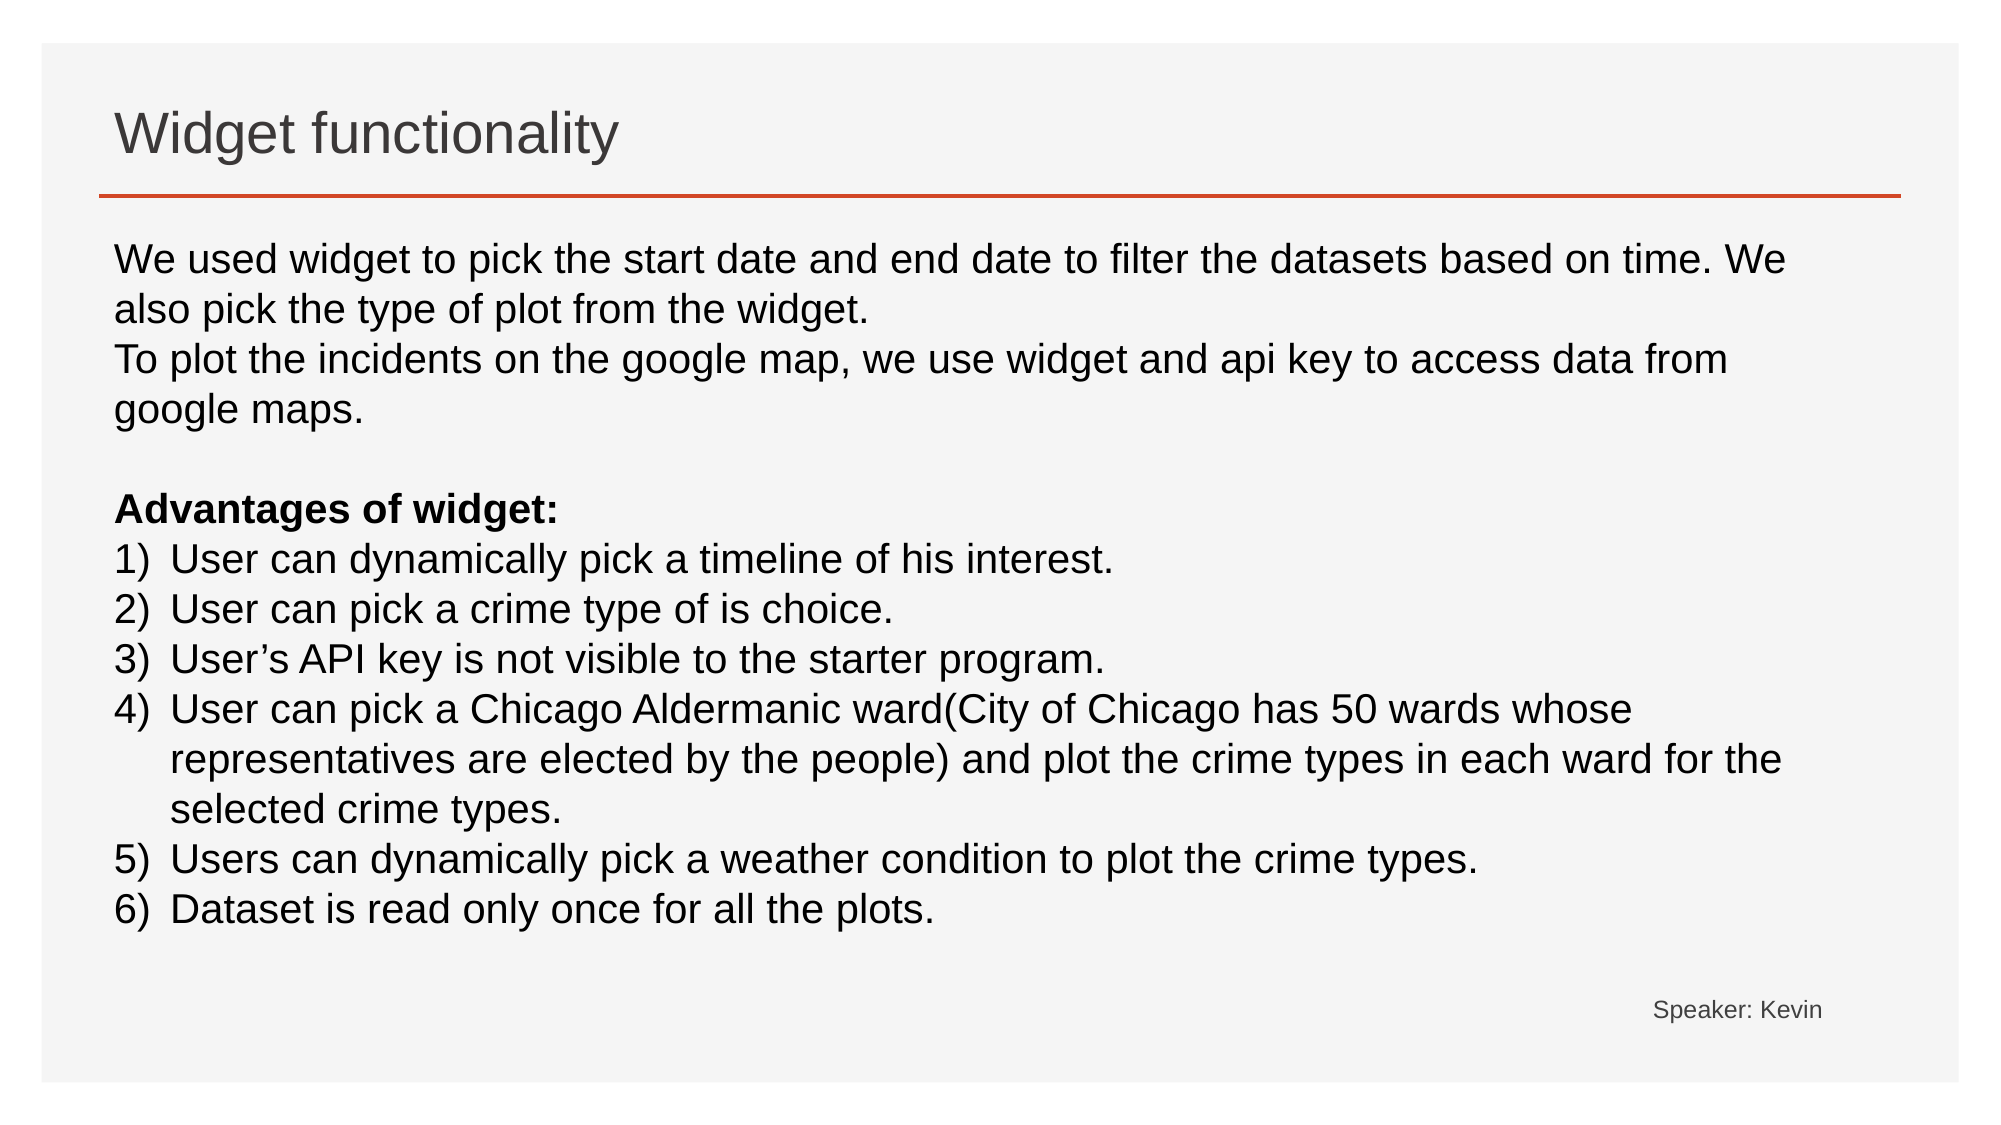

# Widget functionality
We used widget to pick the start date and end date to filter the datasets based on time. We also pick the type of plot from the widget.
To plot the incidents on the google map, we use widget and api key to access data from google maps.

Advantages of widget:
User can dynamically pick a timeline of his interest.
User can pick a crime type of is choice.
User’s API key is not visible to the starter program.
User can pick a Chicago Aldermanic ward(City of Chicago has 50 wards whose representatives are elected by the people) and plot the crime types in each ward for the selected crime types.
Users can dynamically pick a weather condition to plot the crime types.
Dataset is read only once for all the plots.
Speaker: Kevin